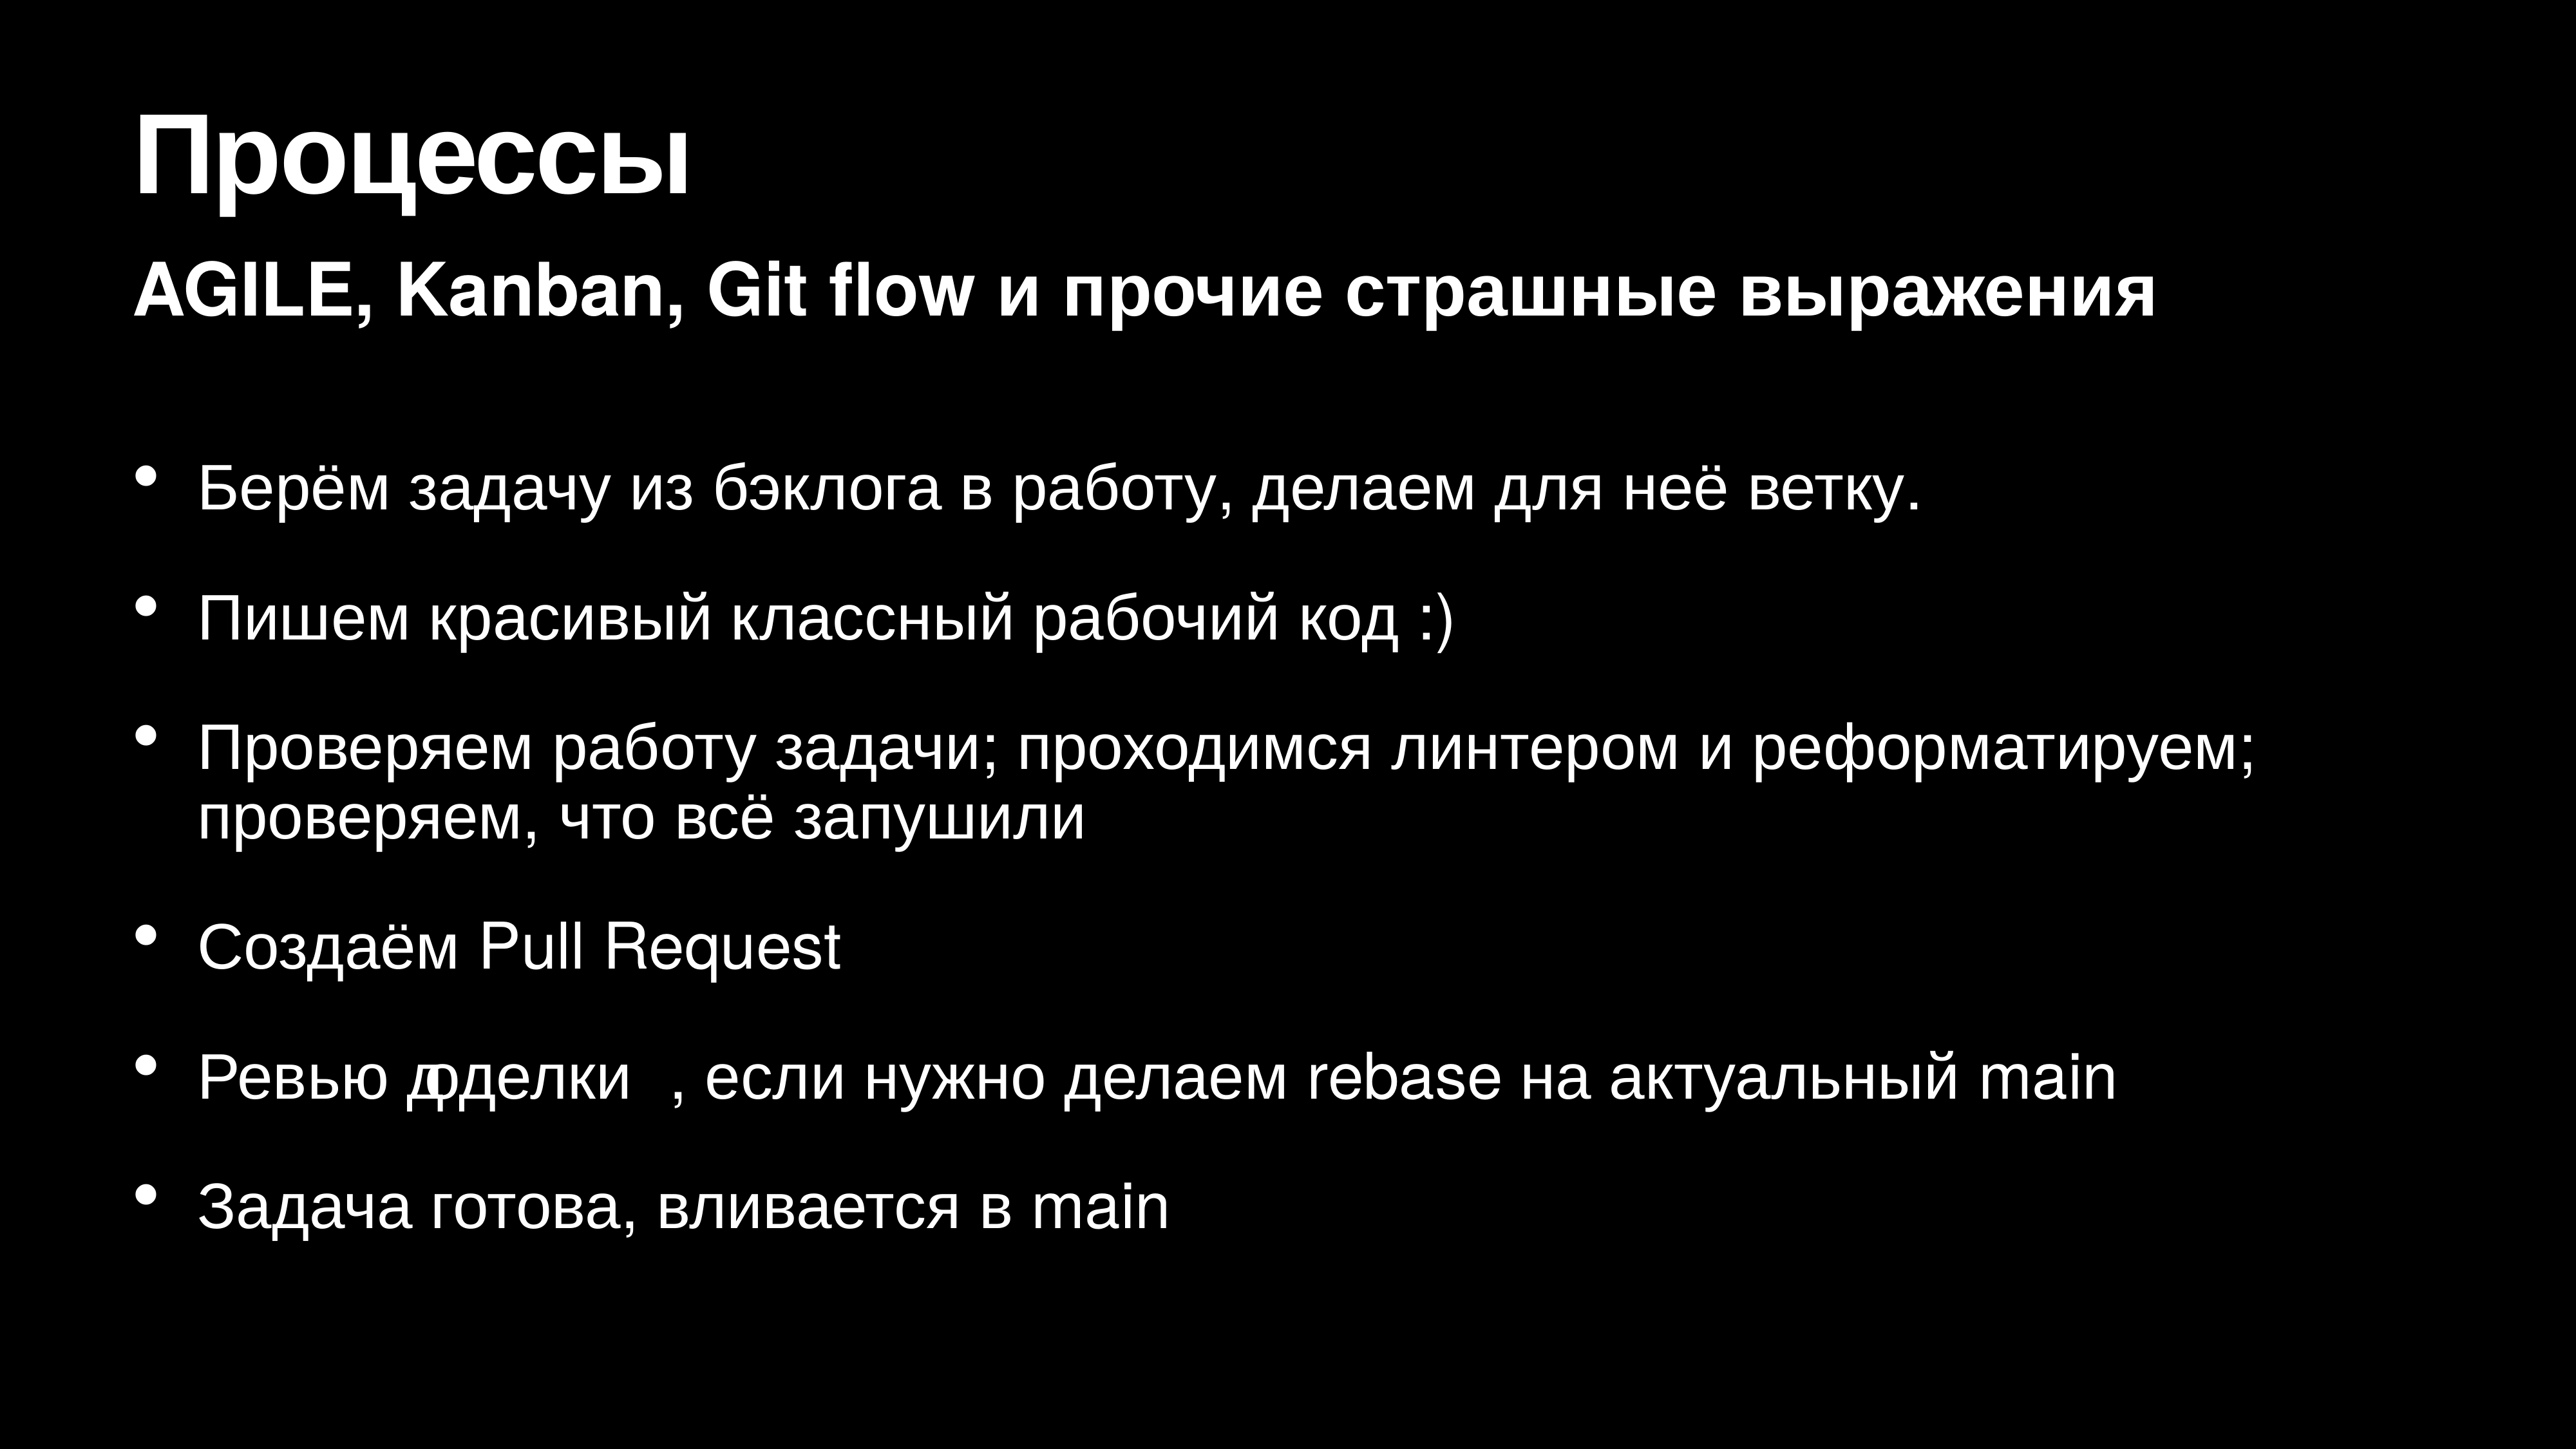

# Процессы
AGILE, Kanban, Git flow и прочие страшные выражения
Берём задачу из бэклога в работу, делаем для неё ветку.
Пишем красивый классный рабочий код :)
Проверяем работу задачи; проходимся линтером и реформатируем; проверяем, что всё запушили
Создаём Pull Request
Ревью ⇆ доделки, если нужно делаем rebase на актуальный main
Задача готова, вливается в main